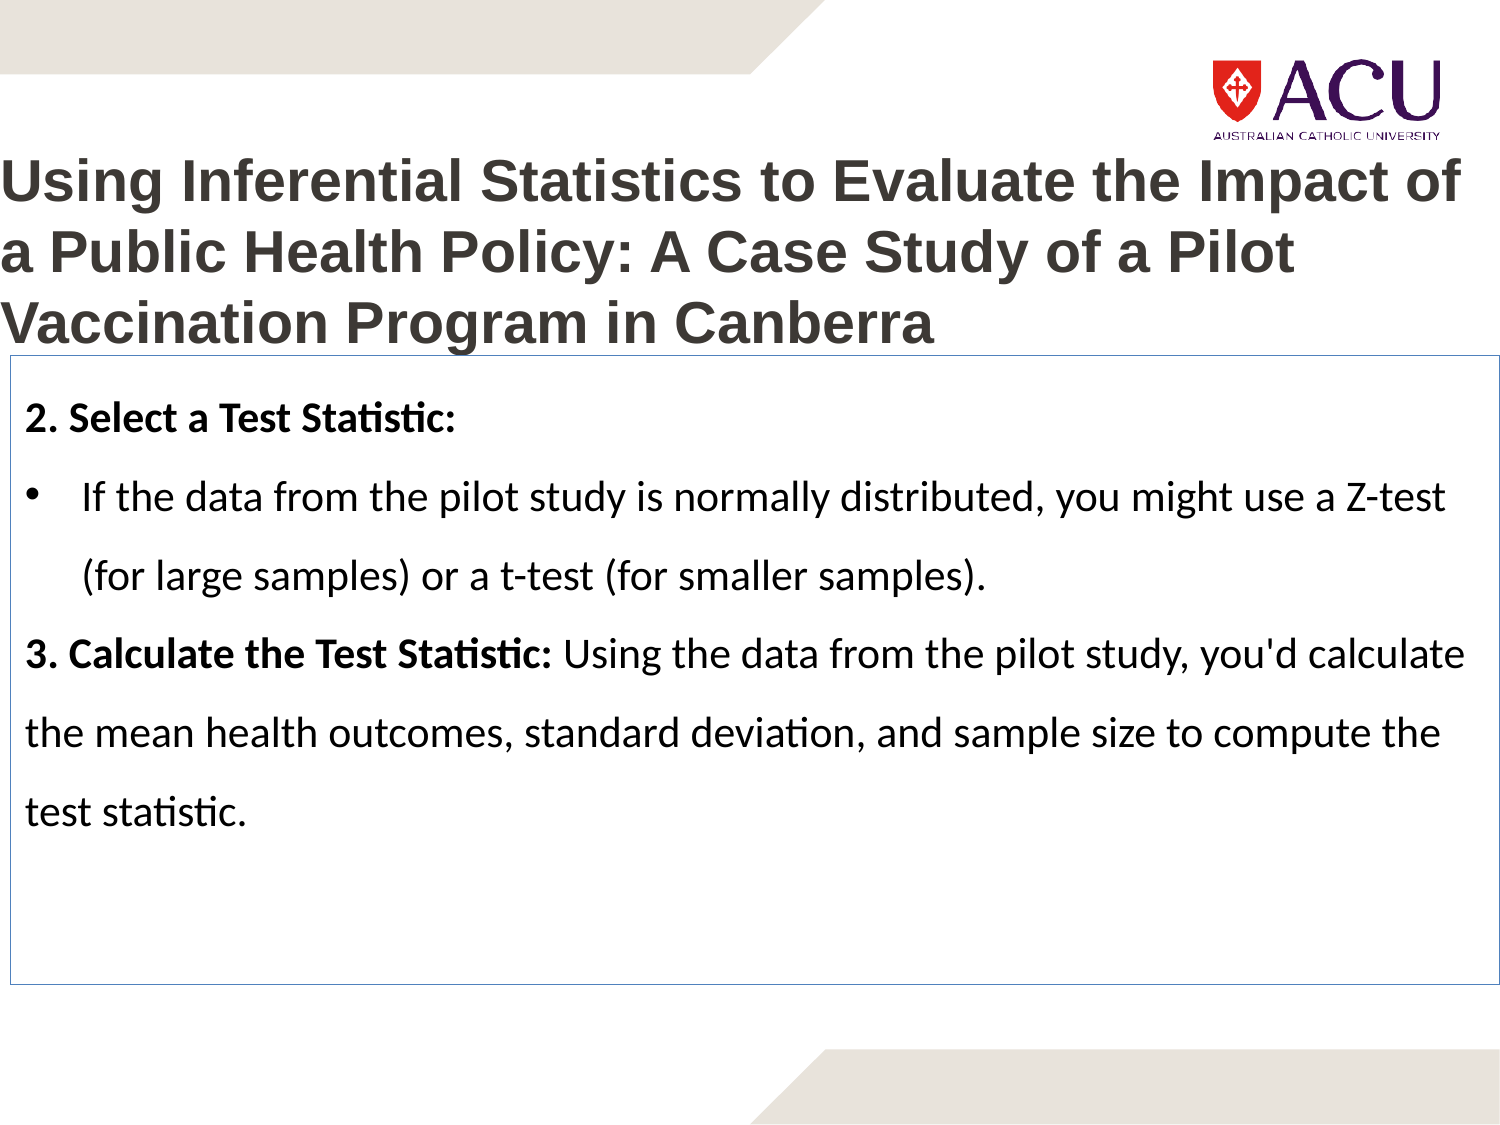

# Using Inferential Statistics to Evaluate the Impact of a Public Health Policy: A Case Study of a Pilot Vaccination Program in Canberra
2. Select a Test Statistic:
If the data from the pilot study is normally distributed, you might use a Z-test (for large samples) or a t-test (for smaller samples).
3. Calculate the Test Statistic: Using the data from the pilot study, you'd calculate the mean health outcomes, standard deviation, and sample size to compute the test statistic.